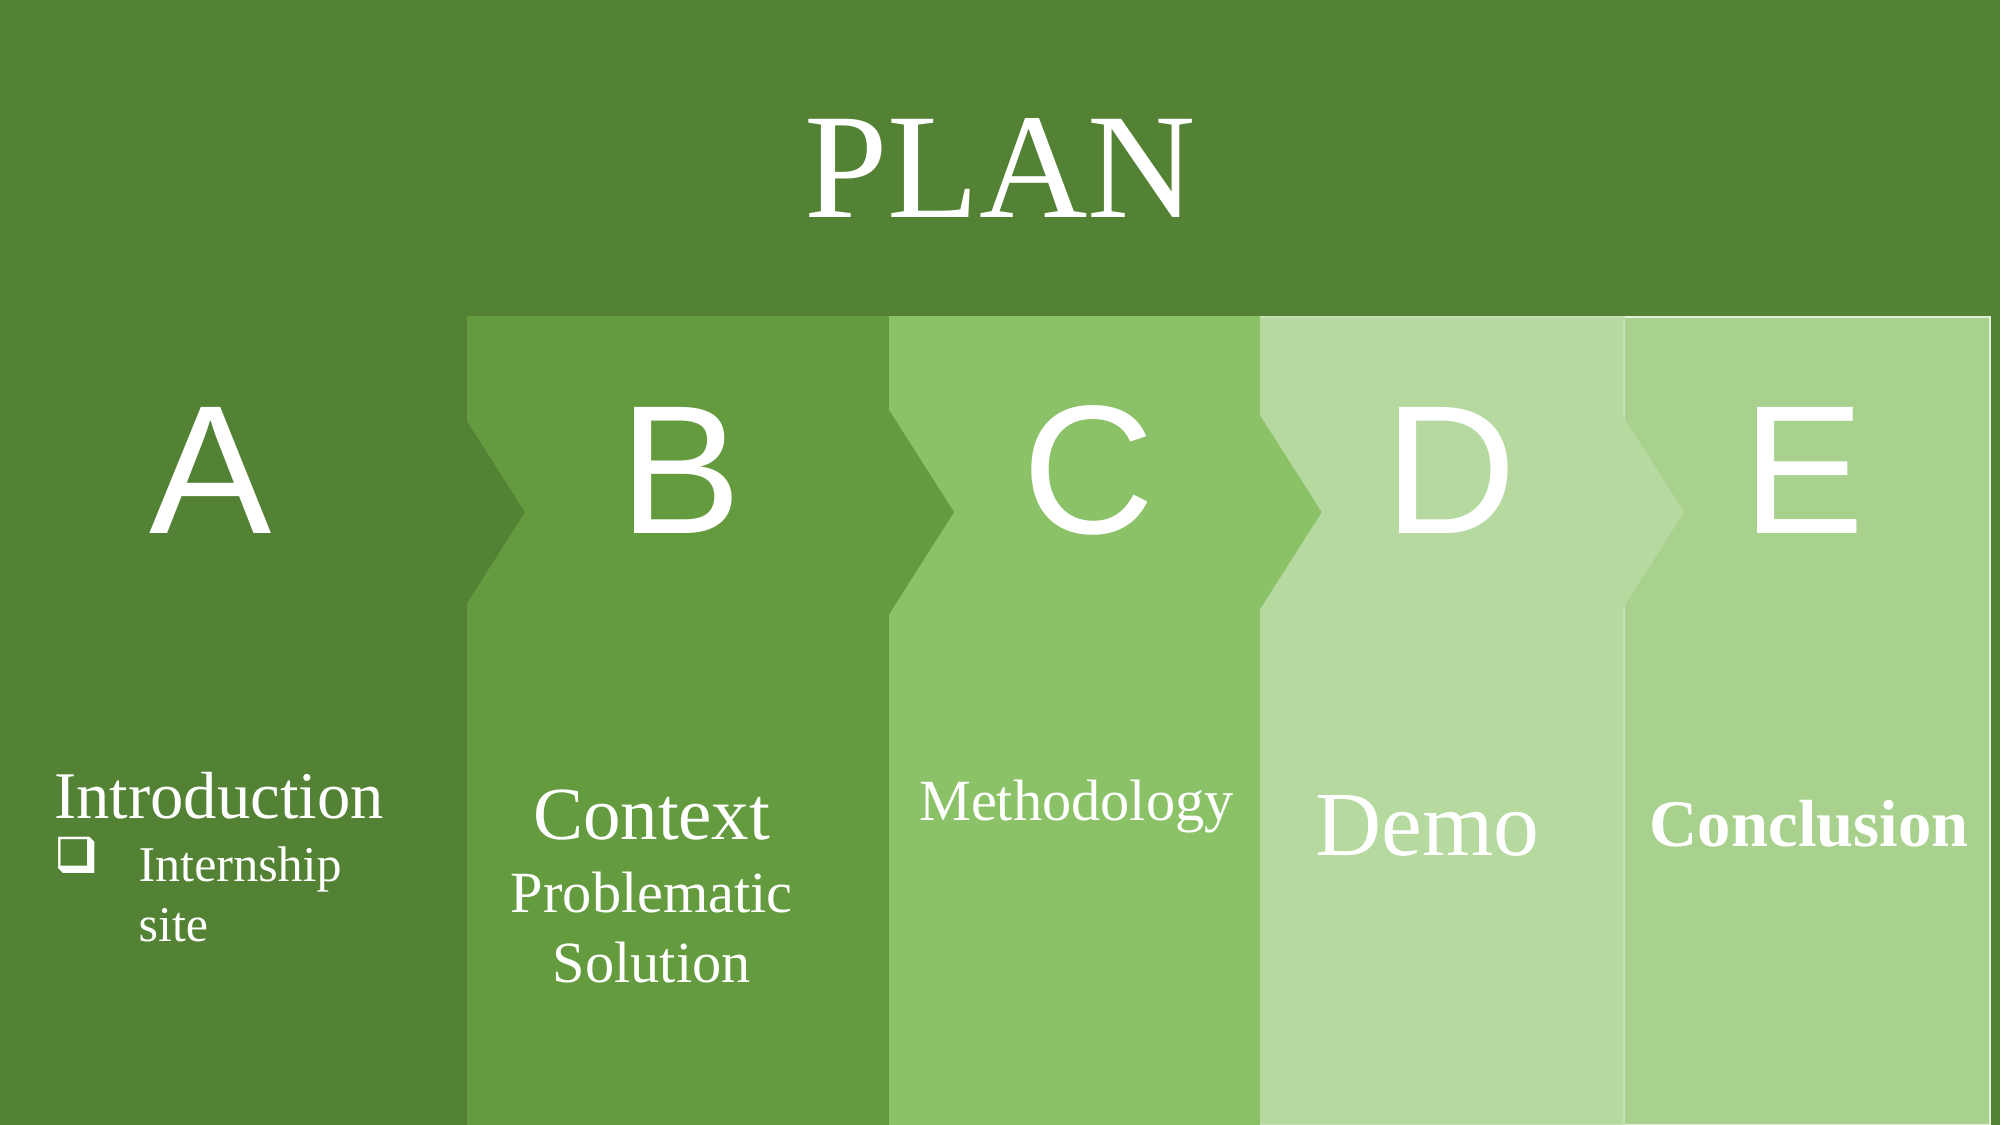

# PLAN

B

Context
Problematic
Solution

A

Introduction
Internship site

C

Methodology

D

Demo

E
Conclusion